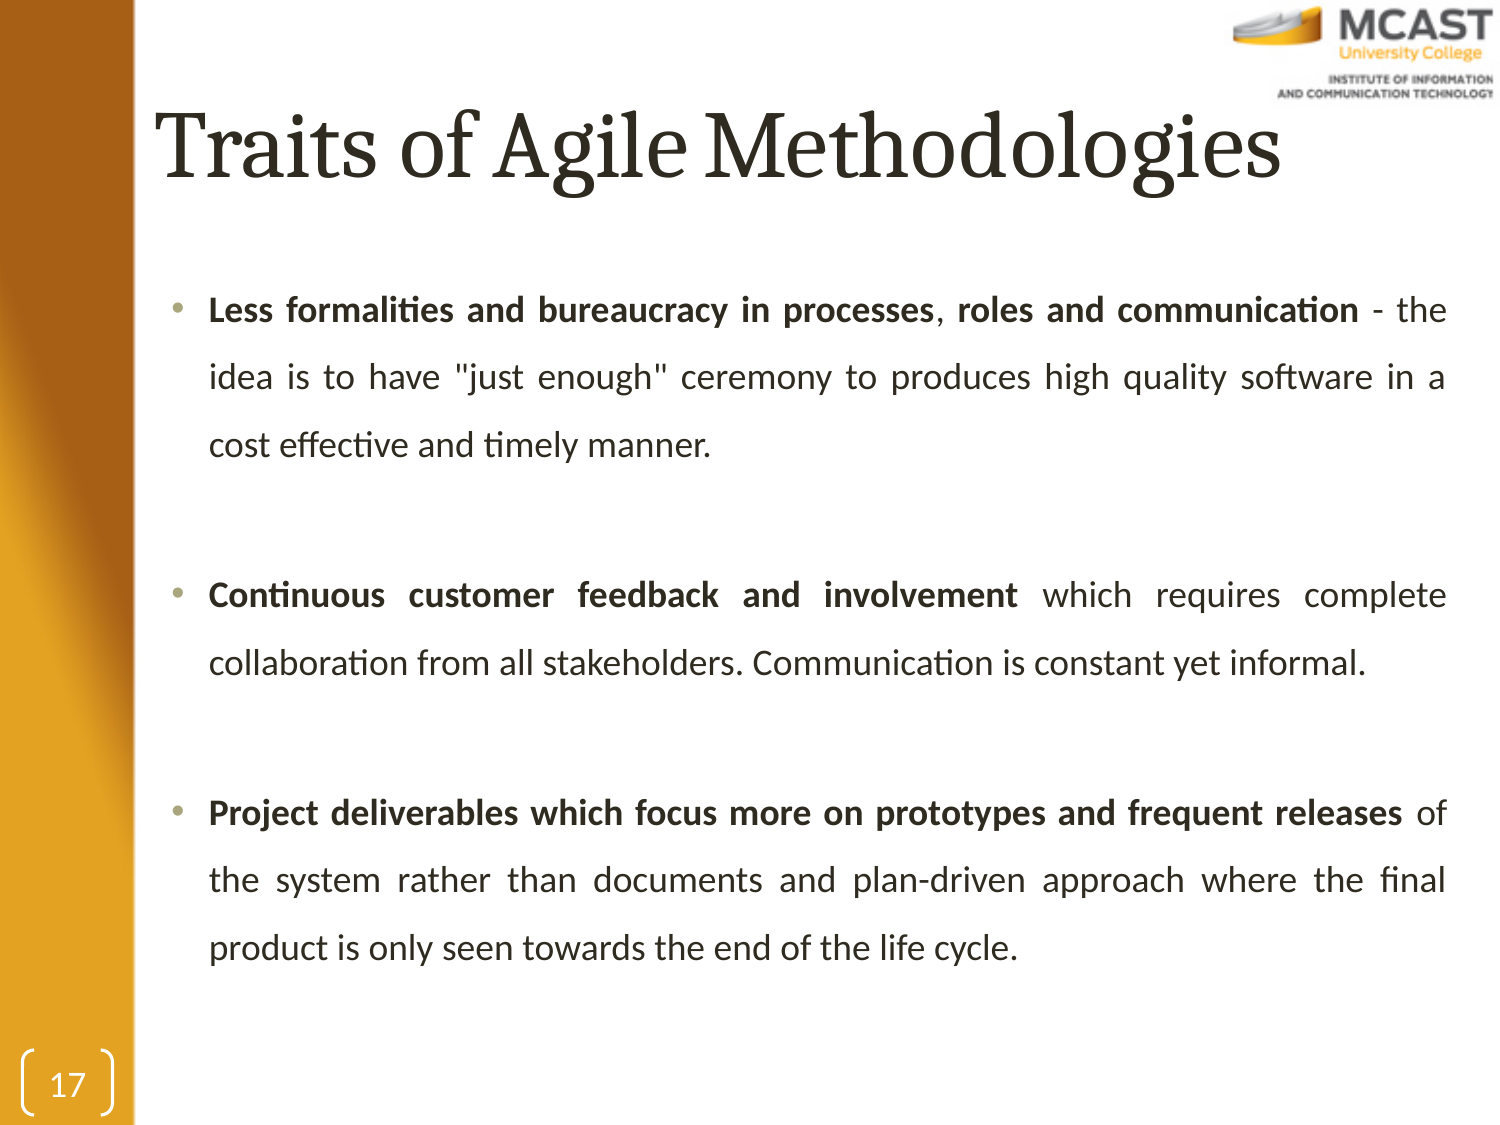

# Traits of Agile Methodologies
Less formalities and bureaucracy in processes, roles and communication - the idea is to have "just enough" ceremony to produces high quality software in a cost effective and timely manner.

Continuous customer feedback and involvement which requires complete collaboration from all stakeholders. Communication is constant yet informal.

Project deliverables which focus more on prototypes and frequent releases of the system rather than documents and plan-driven approach where the final product is only seen towards the end of the life cycle.

17